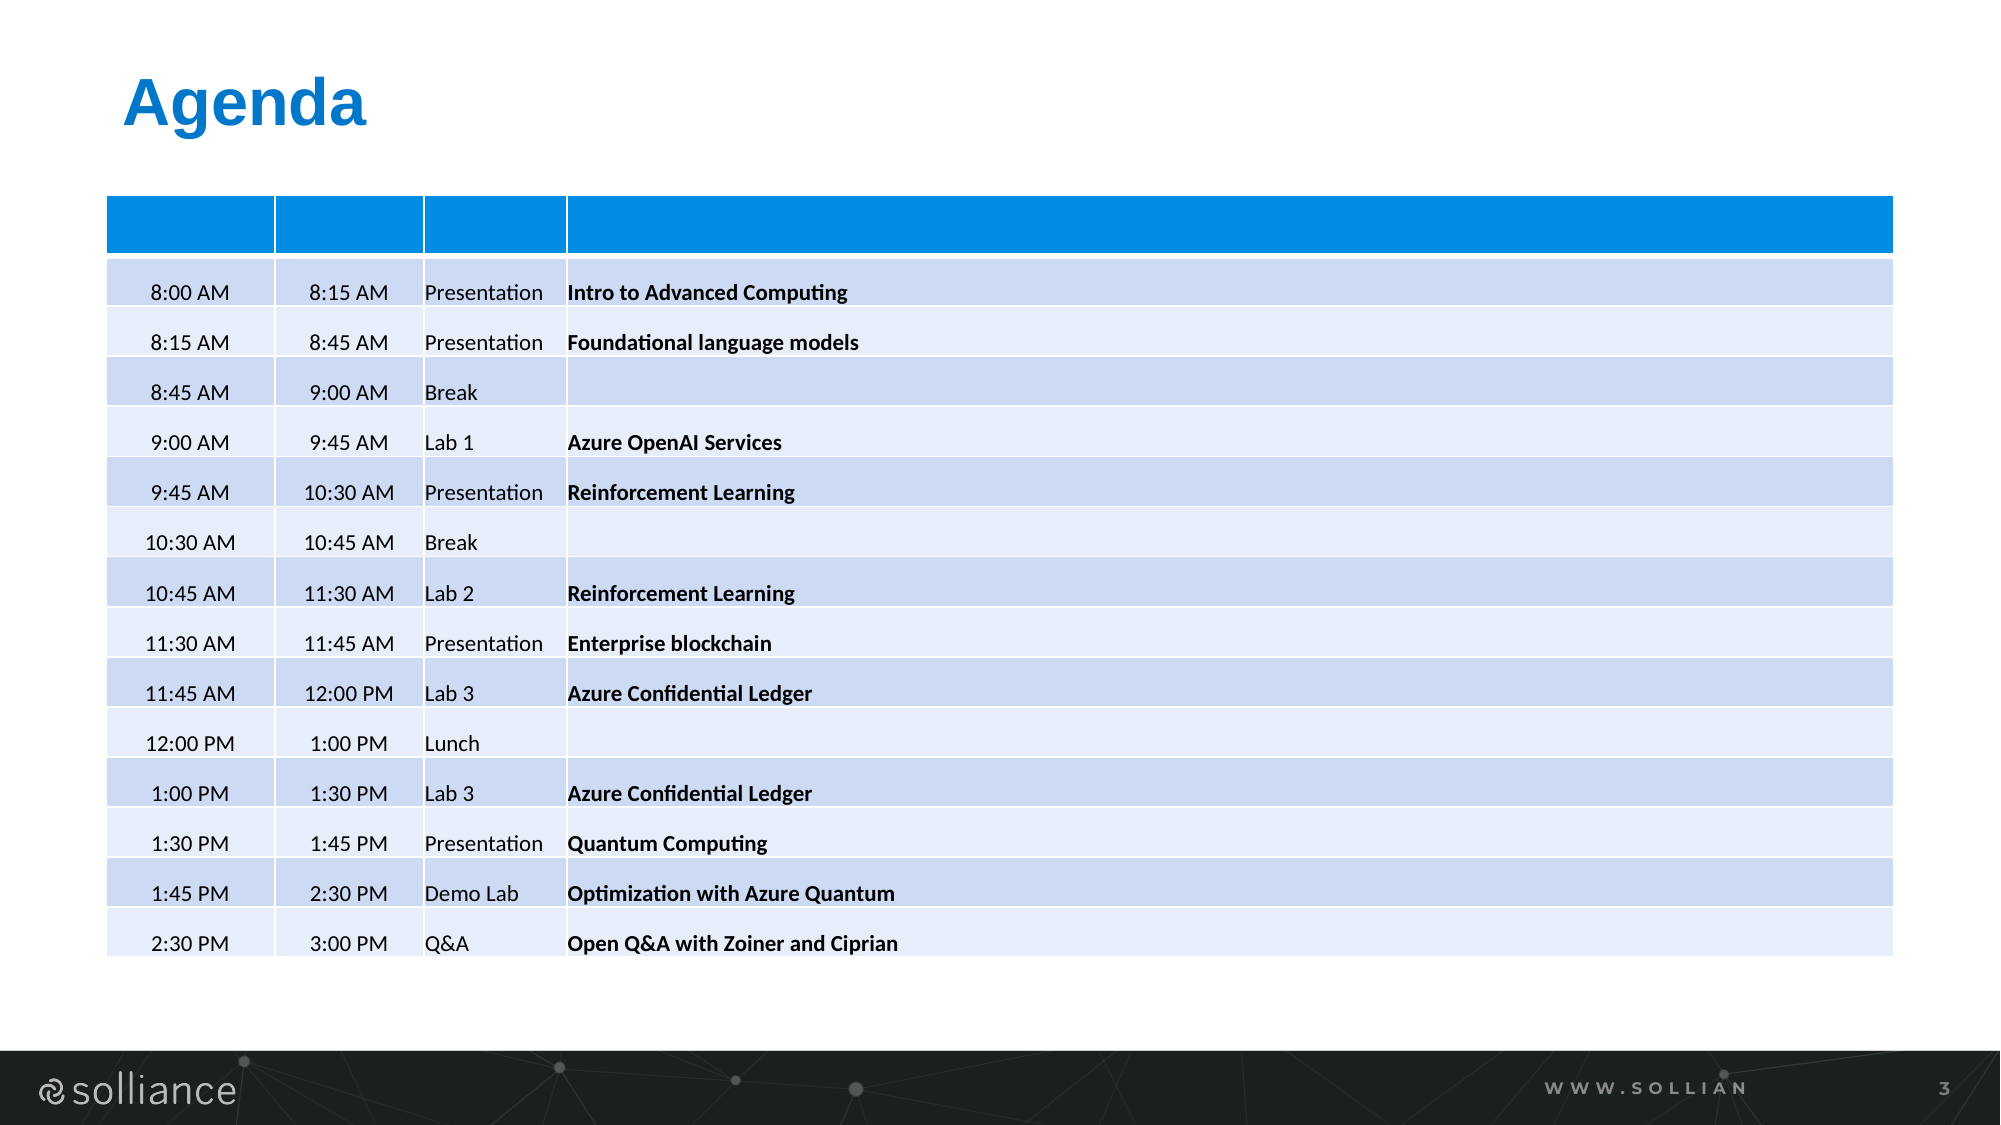

# Agenda
|  |  |  |  |
| --- | --- | --- | --- |
| 8:00 AM | 8:15 AM | Presentation | Intro to Advanced Computing |
| 8:15 AM | 8:45 AM | Presentation | Foundational language models |
| 8:45 AM | 9:00 AM | Break |  |
| 9:00 AM | 9:45 AM | Lab 1 | Azure OpenAI Services |
| 9:45 AM | 10:30 AM | Presentation | Reinforcement Learning |
| 10:30 AM | 10:45 AM | Break |  |
| 10:45 AM | 11:30 AM | Lab 2 | Reinforcement Learning |
| 11:30 AM | 11:45 AM | Presentation | Enterprise blockchain |
| 11:45 AM | 12:00 PM | Lab 3 | Azure Confidential Ledger |
| 12:00 PM | 1:00 PM | Lunch |  |
| 1:00 PM | 1:30 PM | Lab 3 | Azure Confidential Ledger |
| 1:30 PM | 1:45 PM | Presentation | Quantum Computing |
| 1:45 PM | 2:30 PM | Demo Lab | Optimization with Azure Quantum |
| 2:30 PM | 3:00 PM | Q&A | Open Q&A with Zoiner and Ciprian |
WWW.SOLLIANCE.NET
3